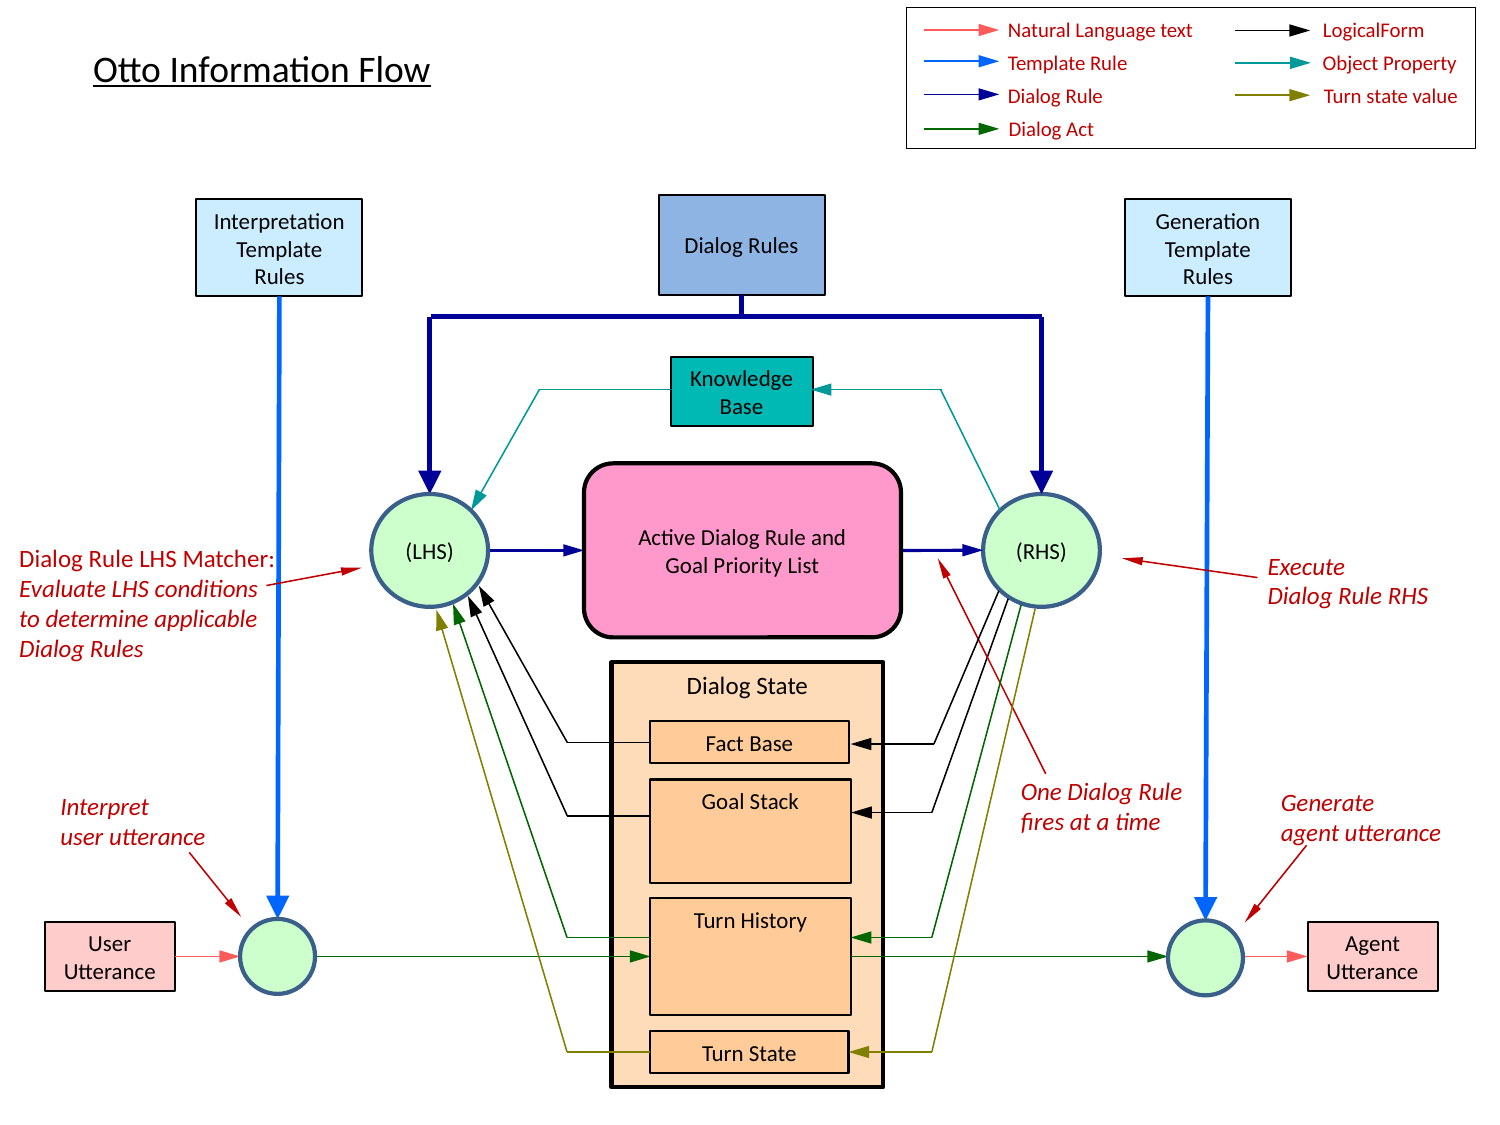

LogicalForm
Natural Language text
Otto Information Flow
Object Property
Template Rule
Turn state value
Dialog Rule
Dialog Act
Dialog Rules
Interpretation Template Rules
Generation Template Rules
Knowledge Base
Active Dialog Rule and
Goal Priority List
(LHS)
(RHS)
Dialog Rule LHS Matcher:
Evaluate LHS conditions
to determine applicable
Dialog Rules
Execute
Dialog Rule RHS
Dialog State
Fact Base
One Dialog Rule
fires at a time
Generate
agent utterance
Goal Stack
Interpret
user utterance
Turn History

User
Utterance
Agent
Utterance
Turn State